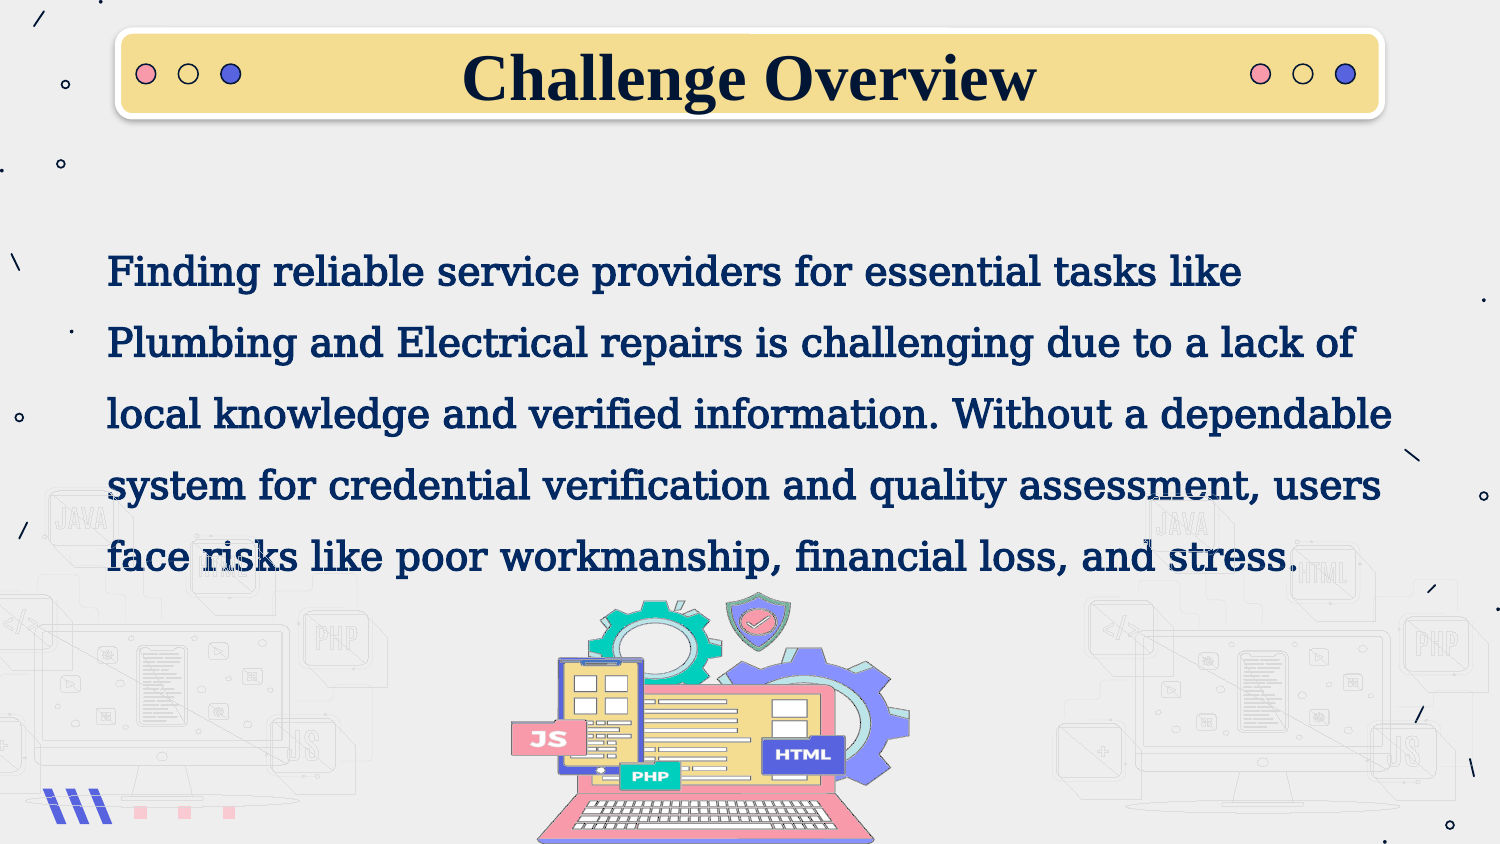

Challenge Overview

Finding reliable service providers for essential tasks like Plumbing and Electrical repairs is challenging due to a lack of local knowledge and verified information. Without a dependable system for credential verification and quality assessment, users face risks like poor workmanship, financial loss, and stress.